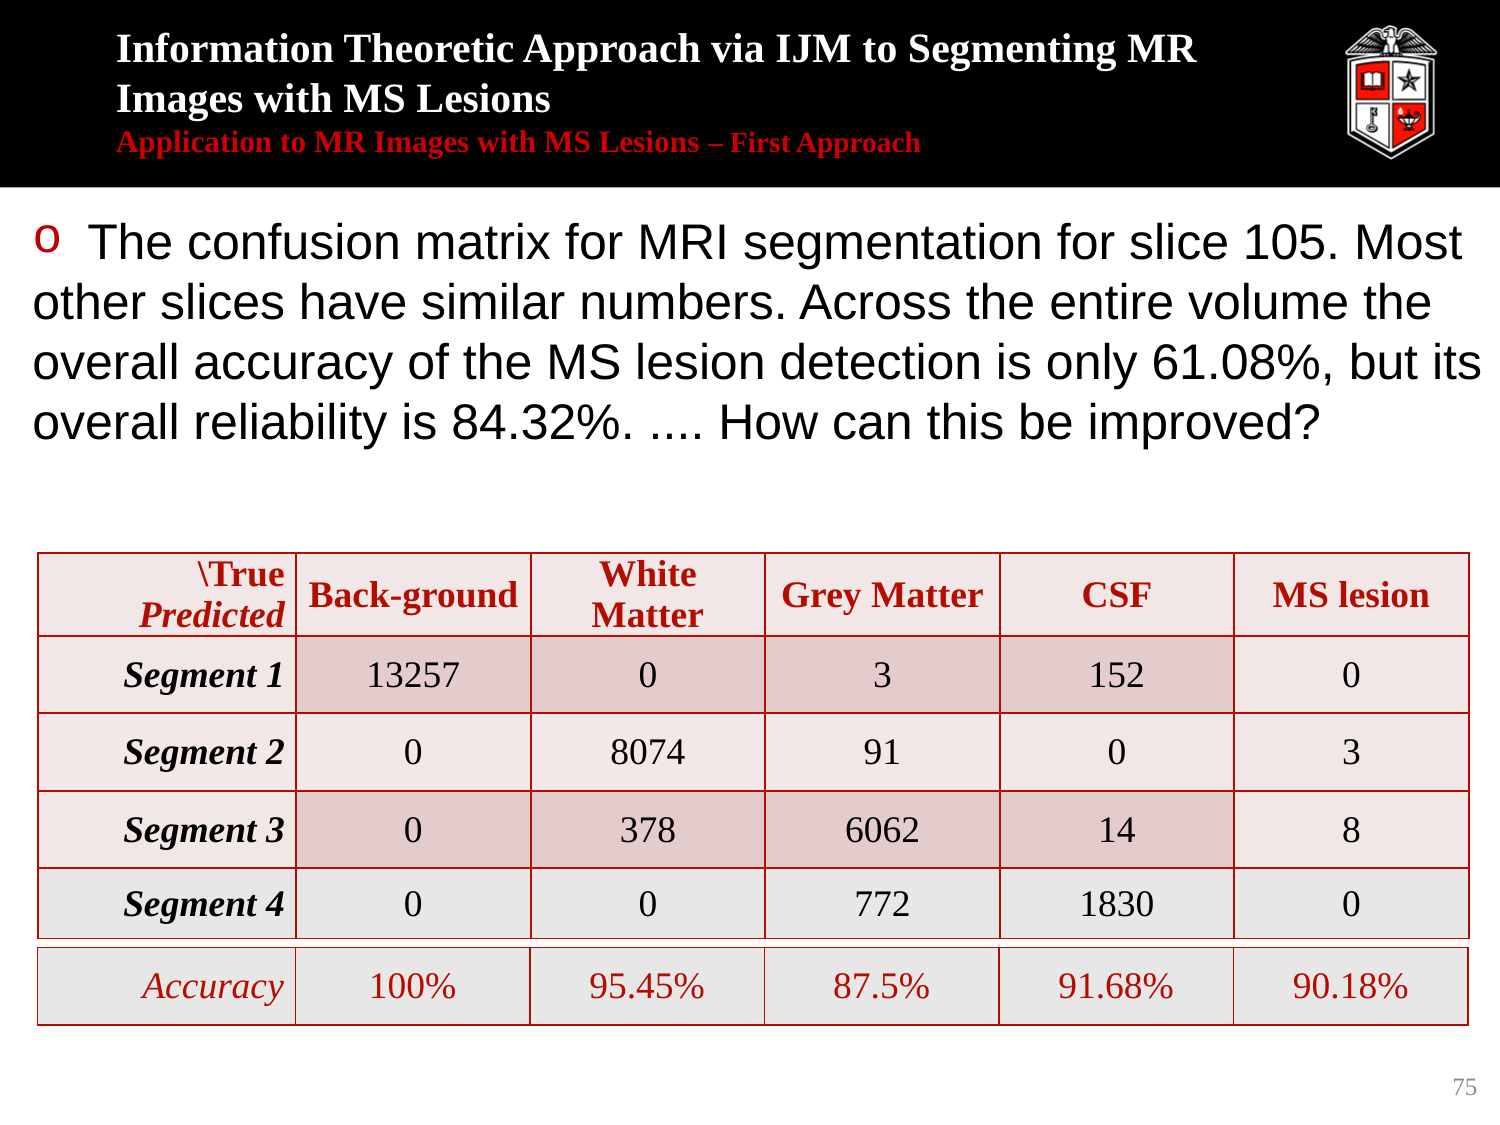

# Information Theoretic Approach via IJM to Segmenting MR Images with MS Lesions Application to MR Images with MS Lesions – First Approach
  The confusion matrix for MRI segmentation for slice 105. Most other slices have similar numbers. Across the entire volume the overall accuracy of the MS lesion detection is only 61.08%, but its overall reliability is 84.32%. .... How can this be improved?

| \True Predicted | Back-ground | White Matter | Grey Matter | CSF | MS lesion |
| --- | --- | --- | --- | --- | --- |
| Segment 1 | 13257 | 0 | 3 | 152 | 0 |
| Segment 2 | 0 | 8074 | 91 | 0 | 3 |
| Segment 3 | 0 | 378 | 6062 | 14 | 8 |
| Segment 4 | 0 | 0 | 772 | 1830 | 0 |
| Accuracy | 100% | 95.45% | 87.5% | 91.68% | 90.18% |
| --- | --- | --- | --- | --- | --- |
75